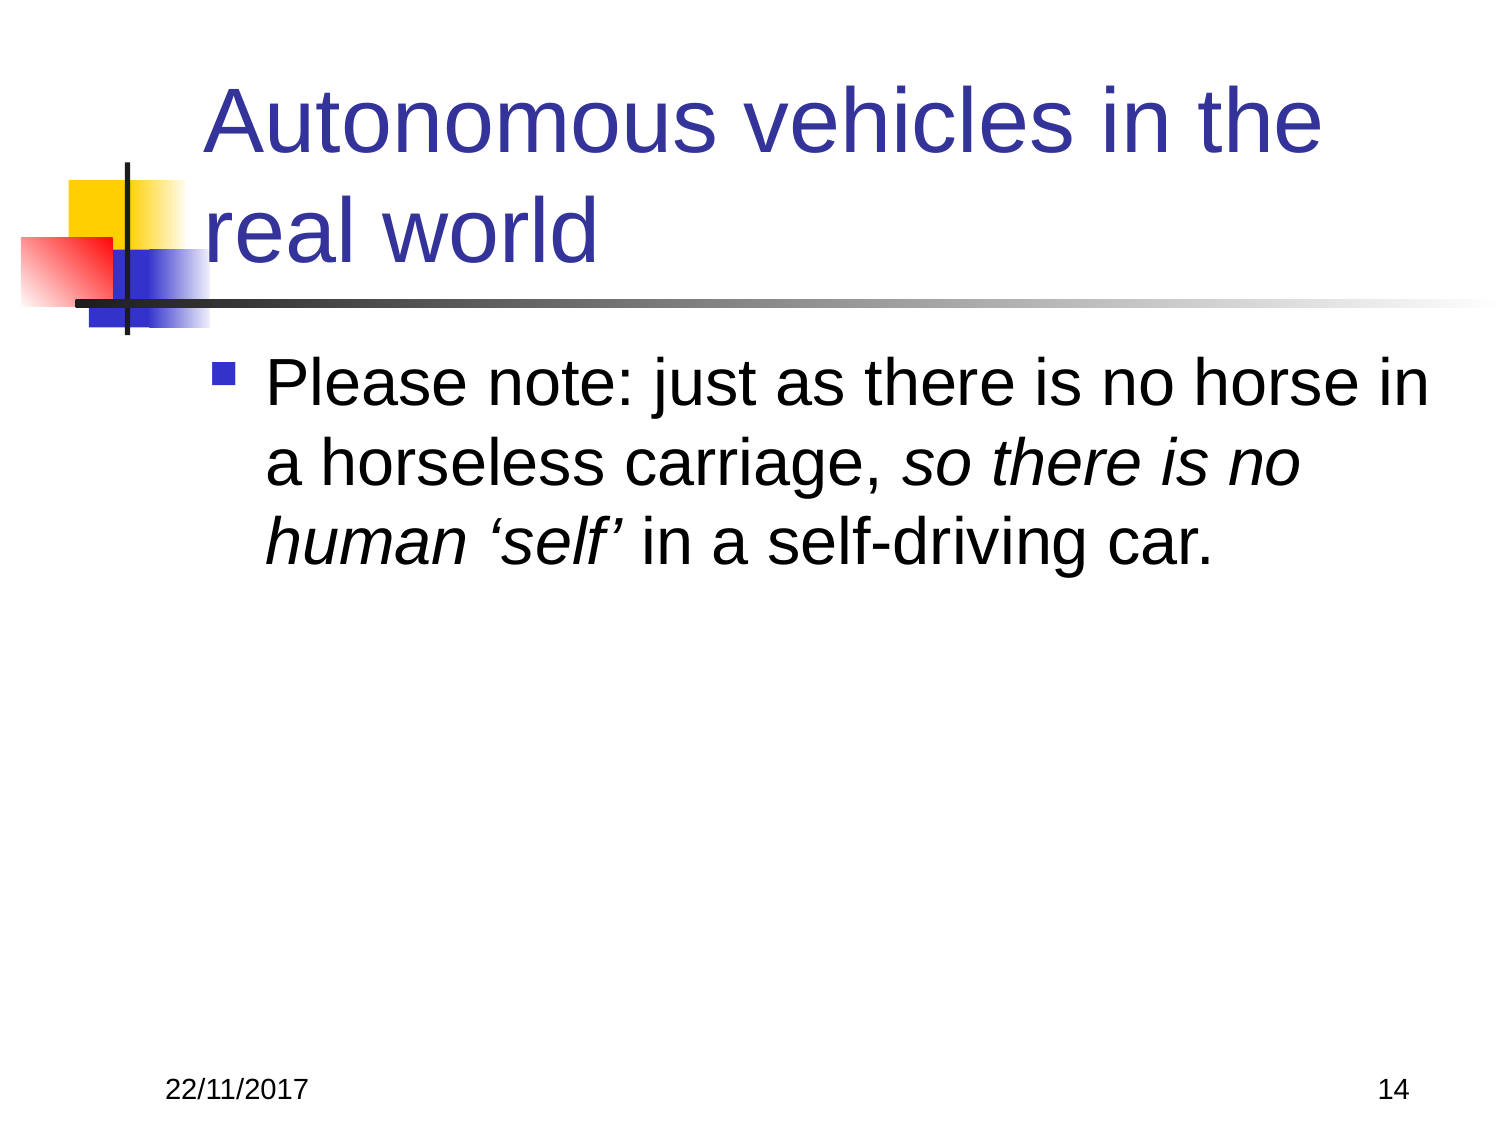

# Autonomous vehicles in the real world
Please note: just as there is no horse in a horseless carriage, so there is no human ‘self’ in a self-driving car.
22/11/2017

14